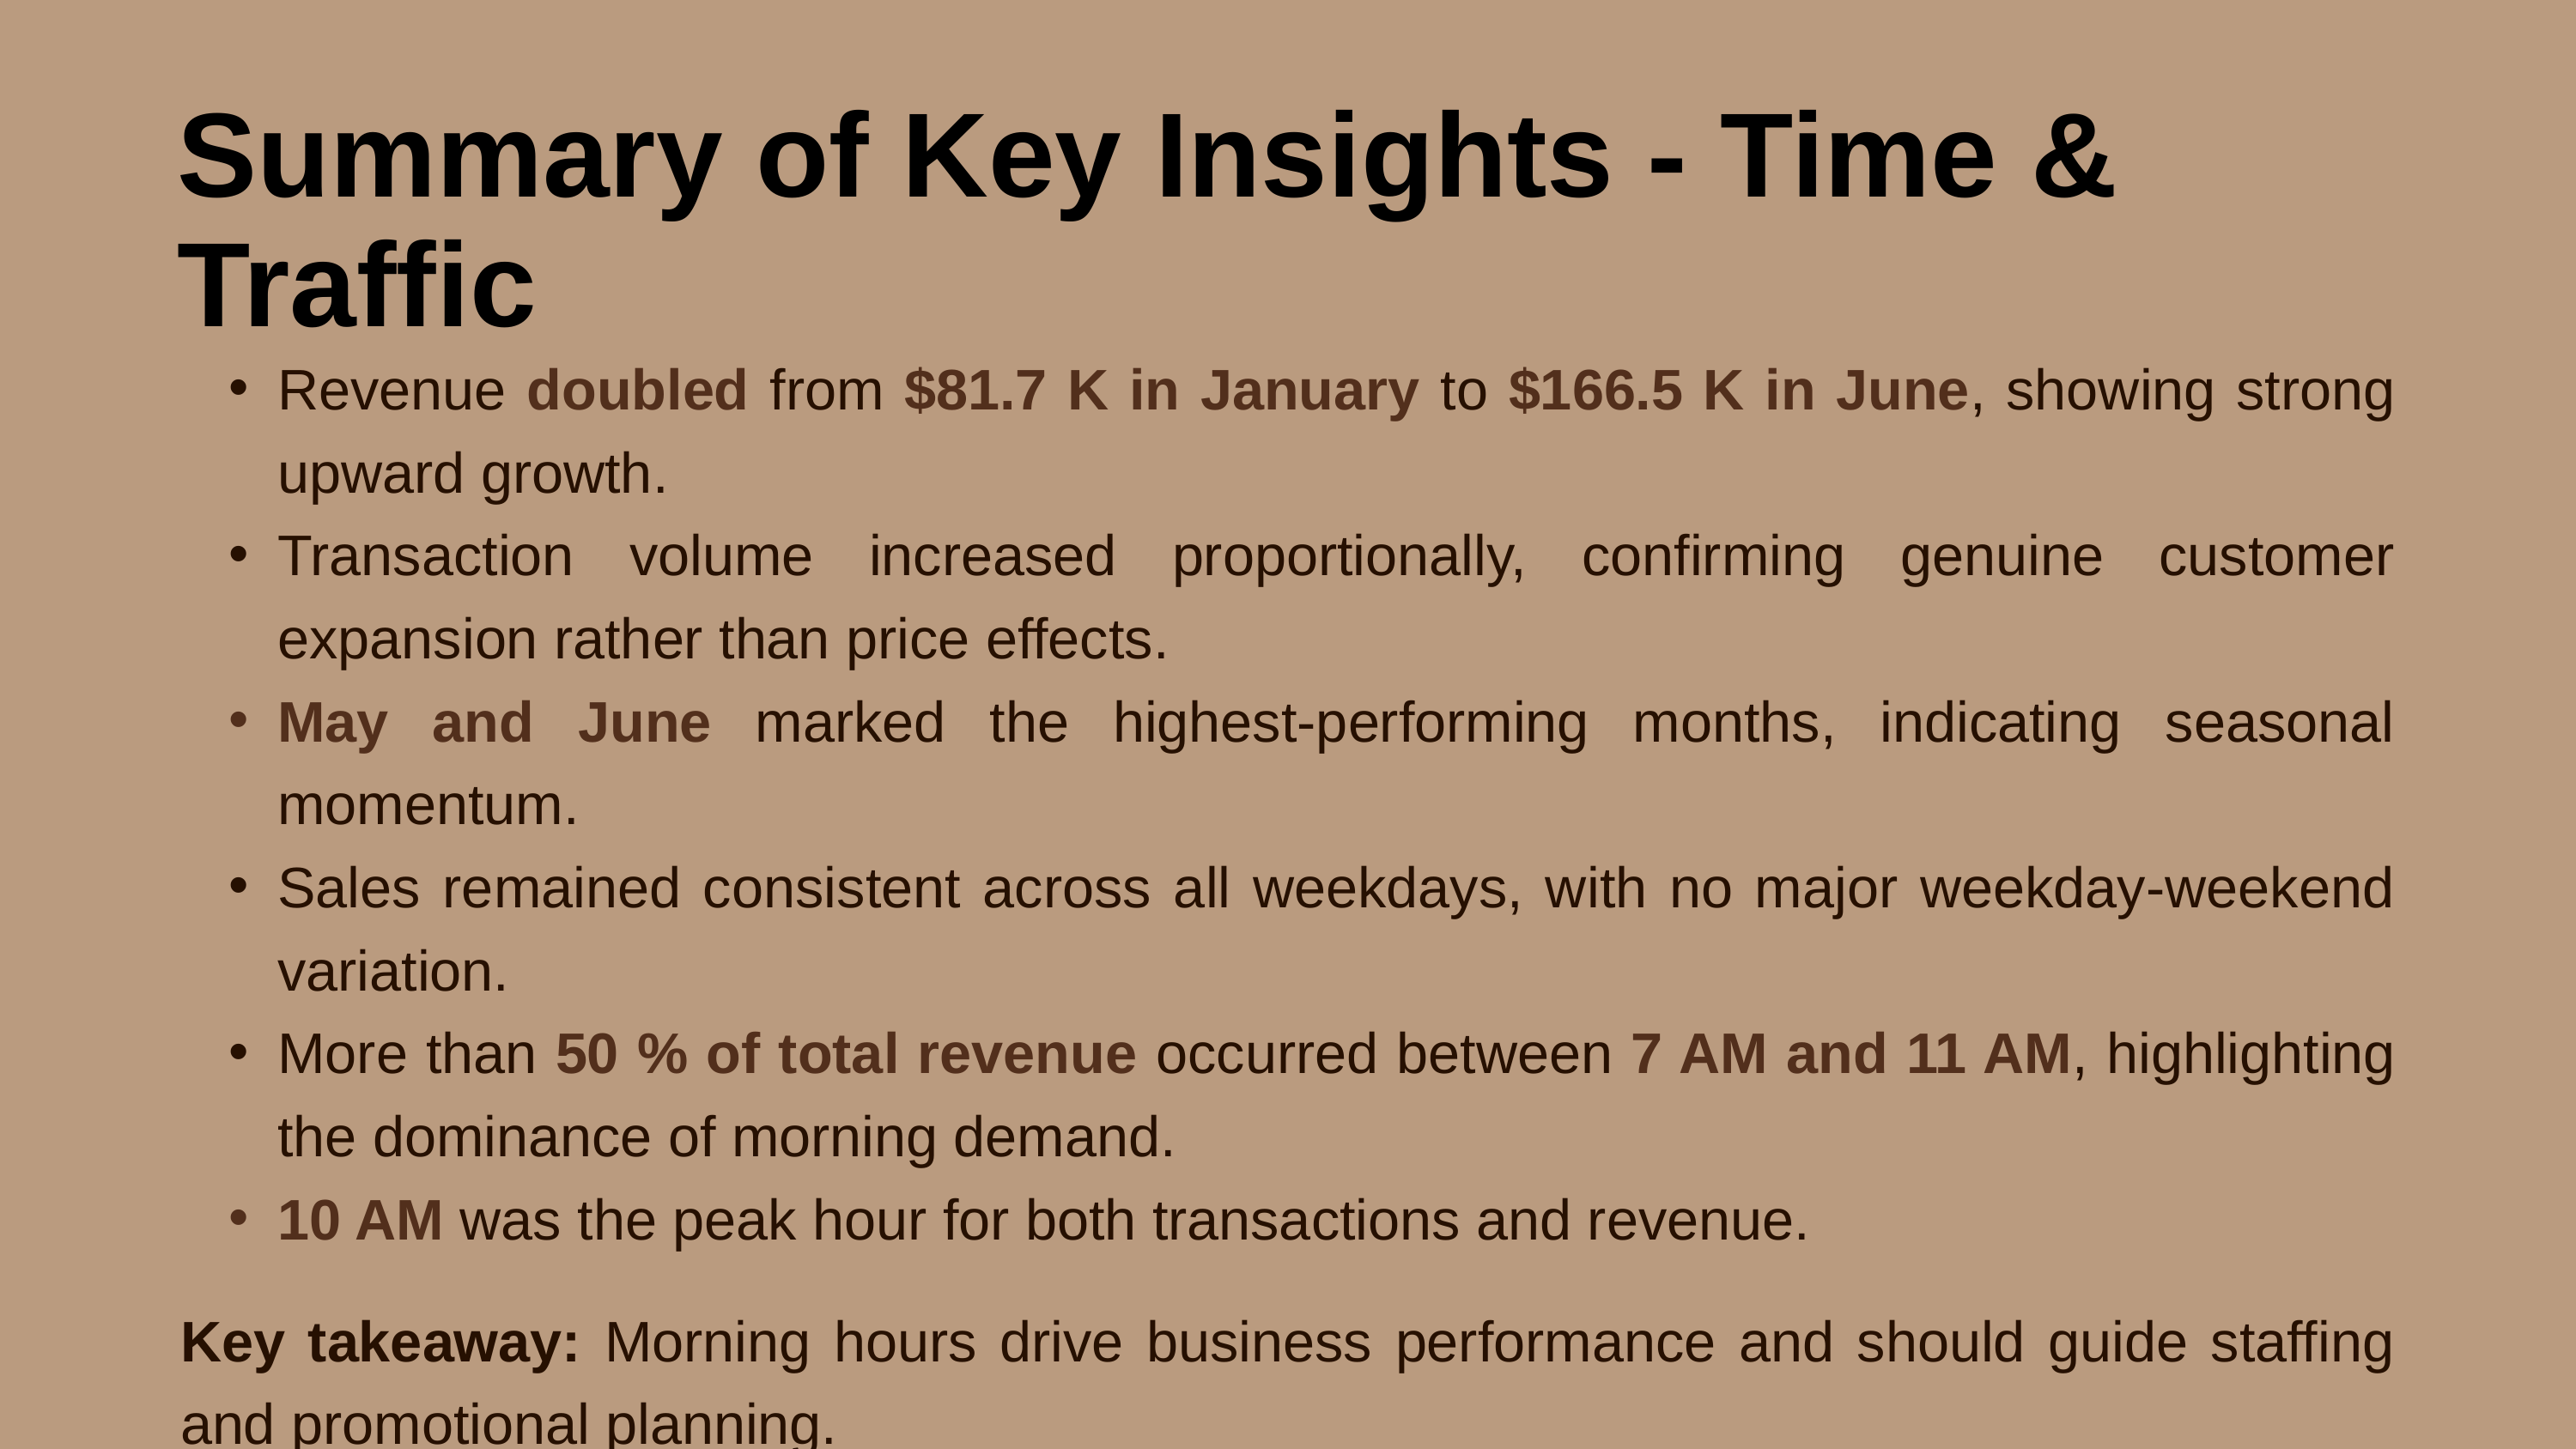

Summary of Key Insights - Time & Traffic
Revenue doubled from $81.7 K in January to $166.5 K in June, showing strong upward growth.
Transaction volume increased proportionally, confirming genuine customer expansion rather than price effects.
May and June marked the highest-performing months, indicating seasonal momentum.
Sales remained consistent across all weekdays, with no major weekday-weekend variation.
More than 50 % of total revenue occurred between 7 AM and 11 AM, highlighting the dominance of morning demand.
10 AM was the peak hour for both transactions and revenue.

Key takeaway: Morning hours drive business performance and should guide staffing and promotional planning.